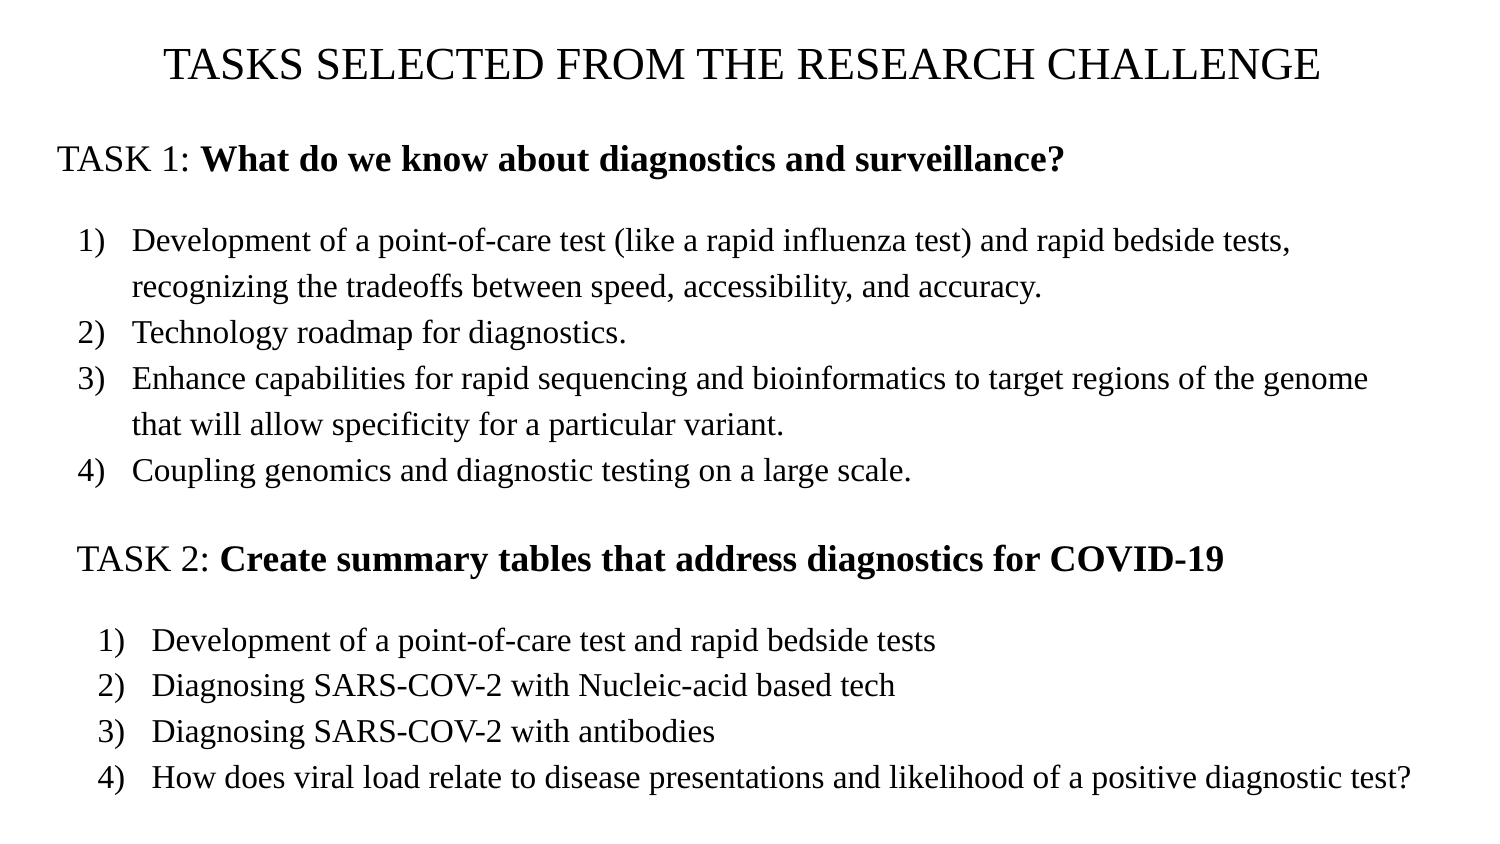

# TASKS SELECTED FROM THE RESEARCH CHALLENGE
TASK 1: What do we know about diagnostics and surveillance?
Development of a point-of-care test (like a rapid influenza test) and rapid bedside tests, recognizing the tradeoffs between speed, accessibility, and accuracy.
Technology roadmap for diagnostics.
Enhance capabilities for rapid sequencing and bioinformatics to target regions of the genome that will allow specificity for a particular variant.
Coupling genomics and diagnostic testing on a large scale.

TASK 2: Create summary tables that address diagnostics for COVID-19
Development of a point-of-care test and rapid bedside tests
Diagnosing SARS-COV-2 with Nucleic-acid based tech
Diagnosing SARS-COV-2 with antibodies
How does viral load relate to disease presentations and likelihood of a positive diagnostic test?